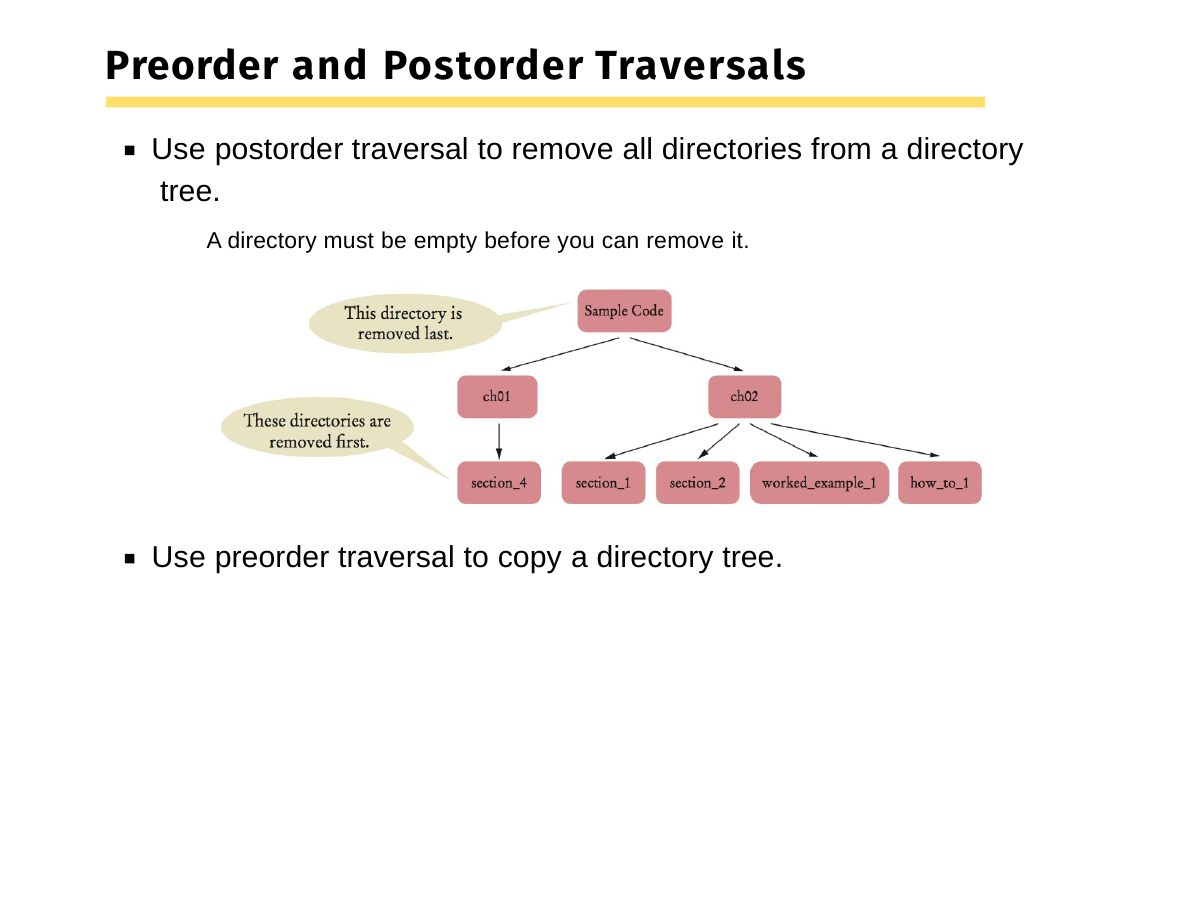

# Preorder and Postorder Traversals

Use postorder traversal to remove all directories from a directory  tree.
A directory must be empty before you can remove it.

Use preorder traversal to copy a directory tree.